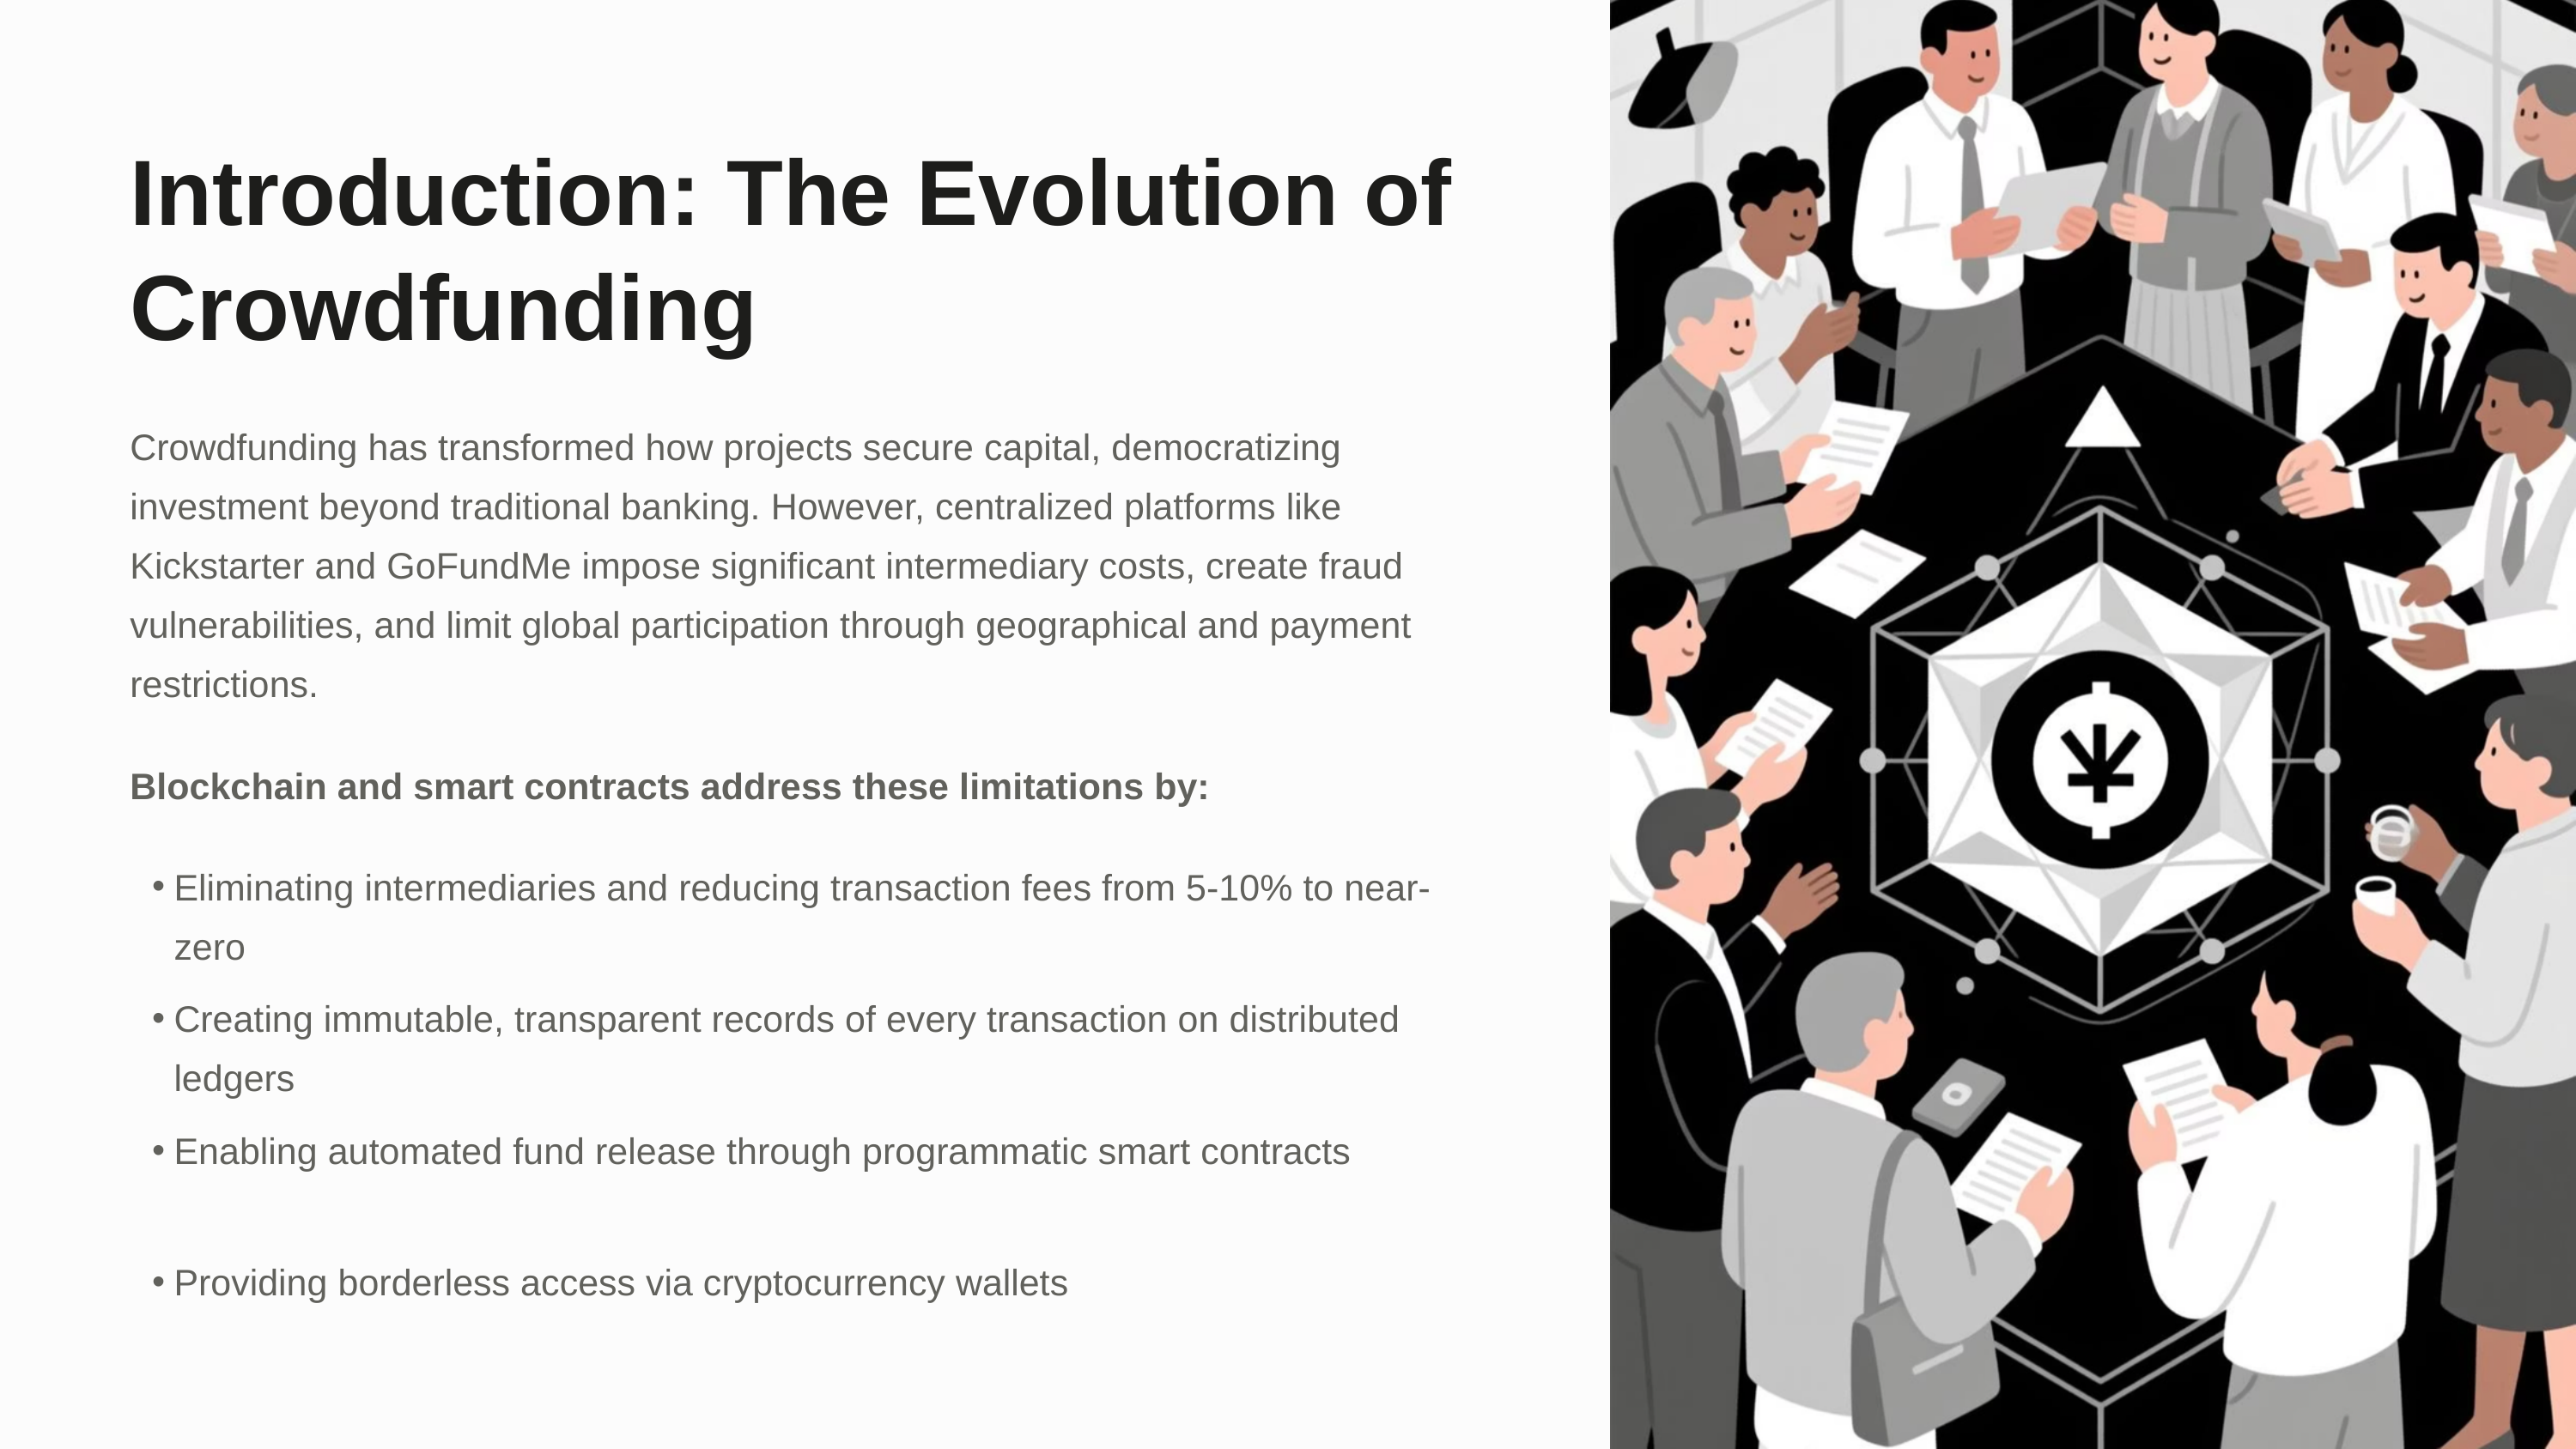

Introduction: The Evolution of Crowdfunding
Crowdfunding has transformed how projects secure capital, democratizing investment beyond traditional banking. However, centralized platforms like Kickstarter and GoFundMe impose significant intermediary costs, create fraud vulnerabilities, and limit global participation through geographical and payment restrictions.
Blockchain and smart contracts address these limitations by:
Eliminating intermediaries and reducing transaction fees from 5-10% to near-zero
Creating immutable, transparent records of every transaction on distributed ledgers
Enabling automated fund release through programmatic smart contracts
Providing borderless access via cryptocurrency wallets